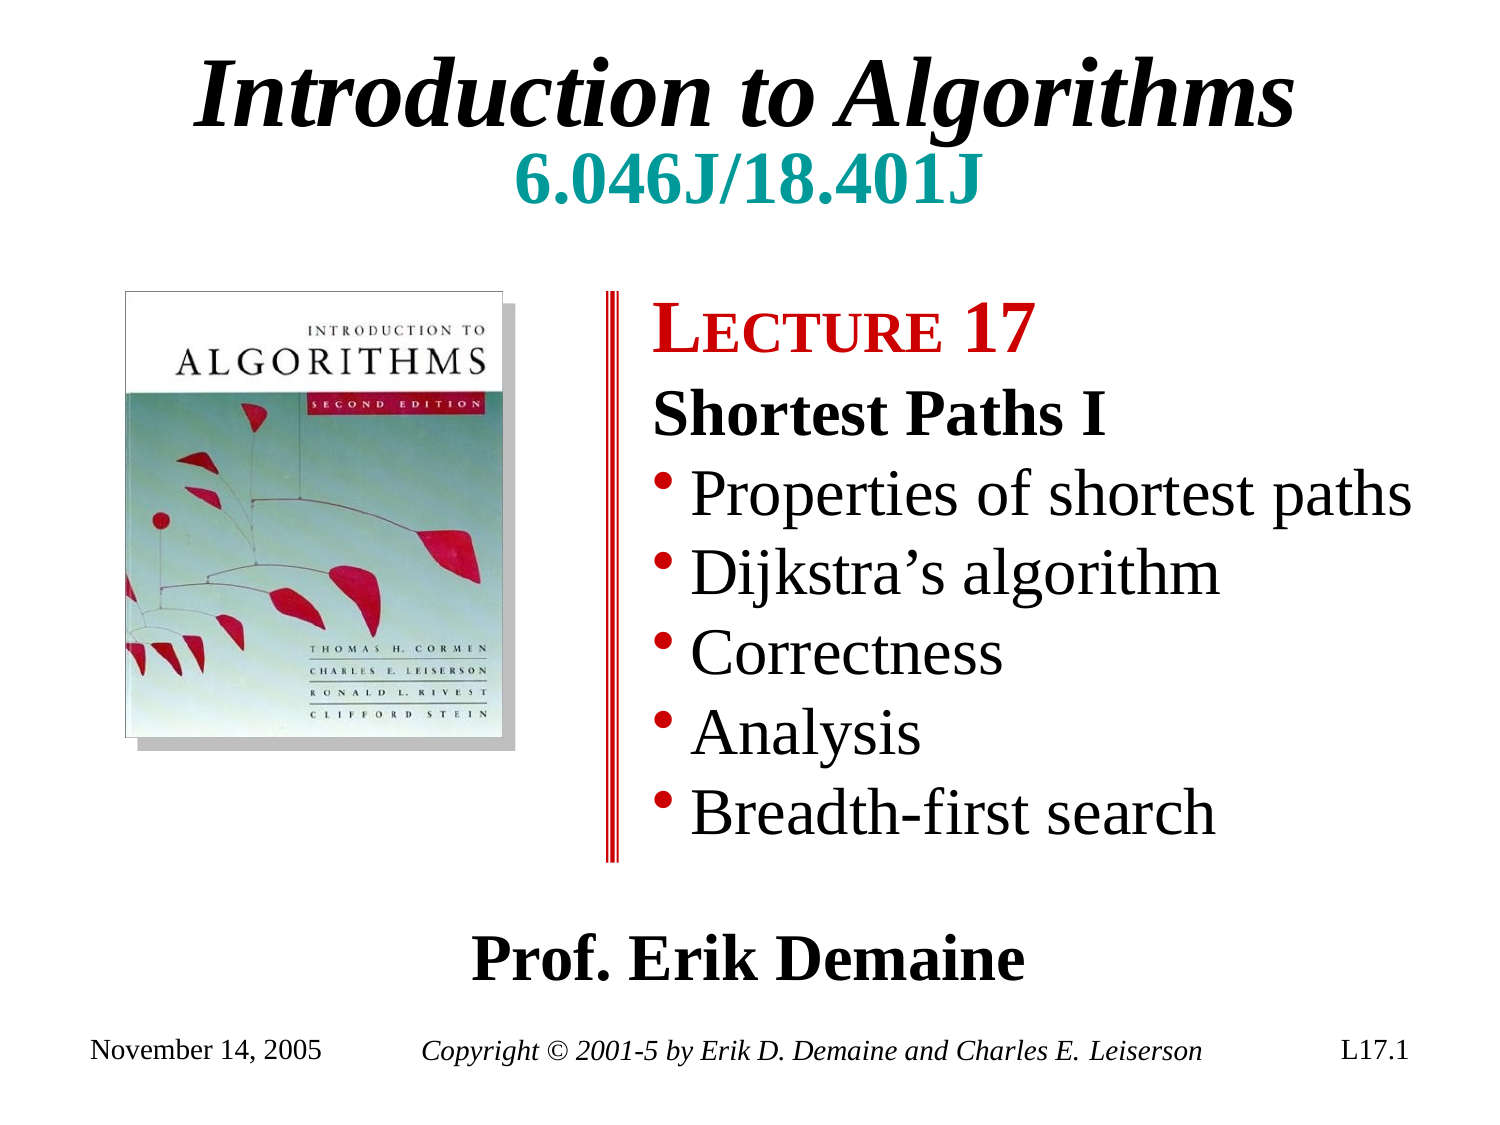

# Introduction to Algorithms
6.046J/18.401J
LECTURE 17
Shortest Paths I
Properties of shortest paths
Dijkstra’s algorithm
Correctness
Analysis
Breadth-first search

Prof. Erik Demaine
Copyright © 2001-5 by Erik D. Demaine and Charles E. Leiserson
November 14, 2005
L17.1